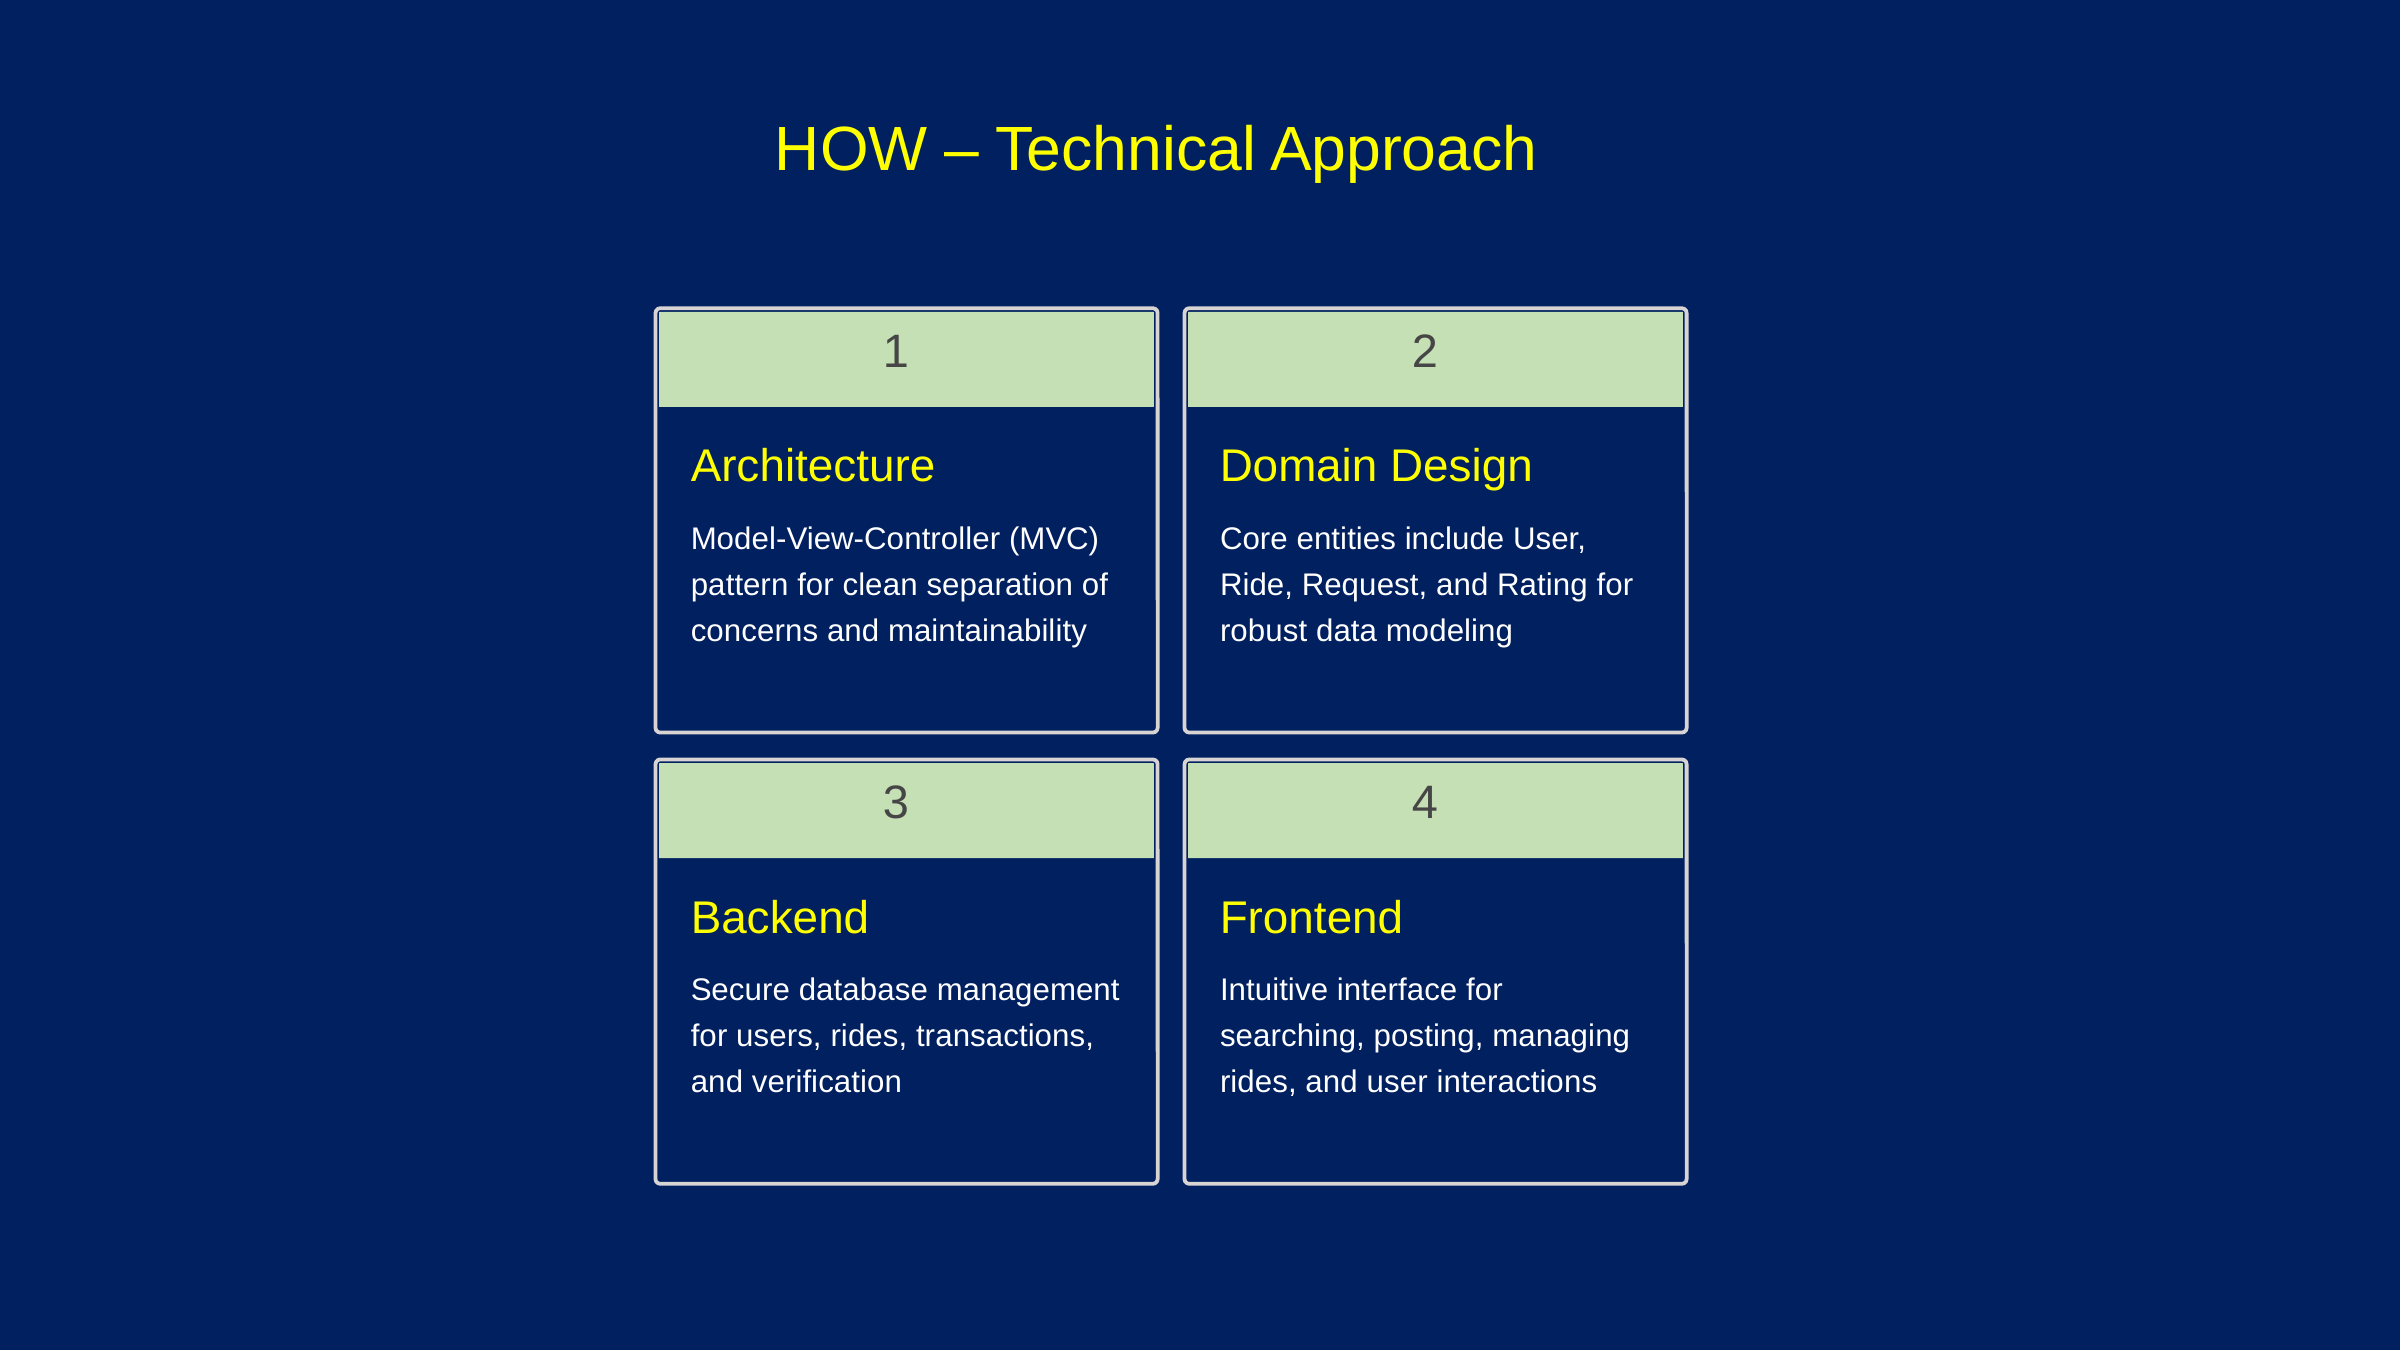

HOW – Technical Approach

1
2
Architecture
Domain Design
Model-View-Controller (MVC) pattern for clean separation of concerns and maintainability
Core entities include User, Ride, Request, and Rating for robust data modeling

3
4
Backend
Frontend
Secure database management for users, rides, transactions, and verification
Intuitive interface for searching, posting, managing rides, and user interactions